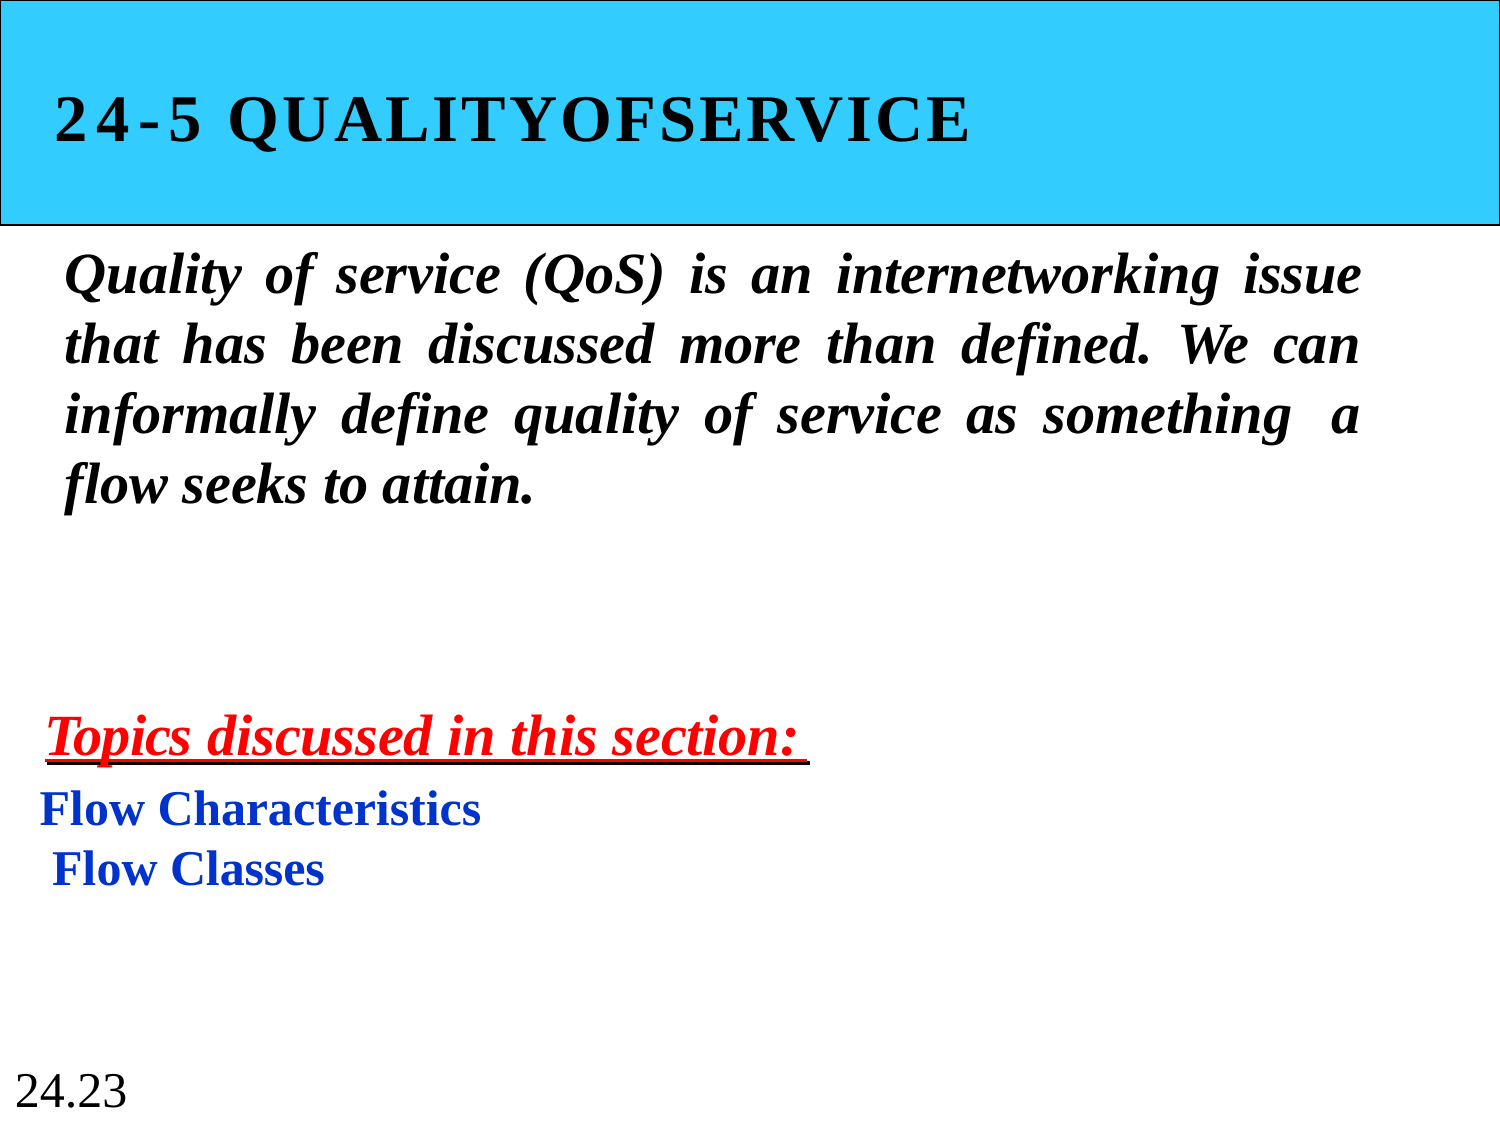

# 24-5 QUALITYOFSERVICE
Quality of service (QoS) is an internetworking issue  that has been discussed more than defined. We can  informally define quality of service as something a  flow seeks to attain.
Topics discussed in this section:
Flow Characteristics  Flow Classes

24.23